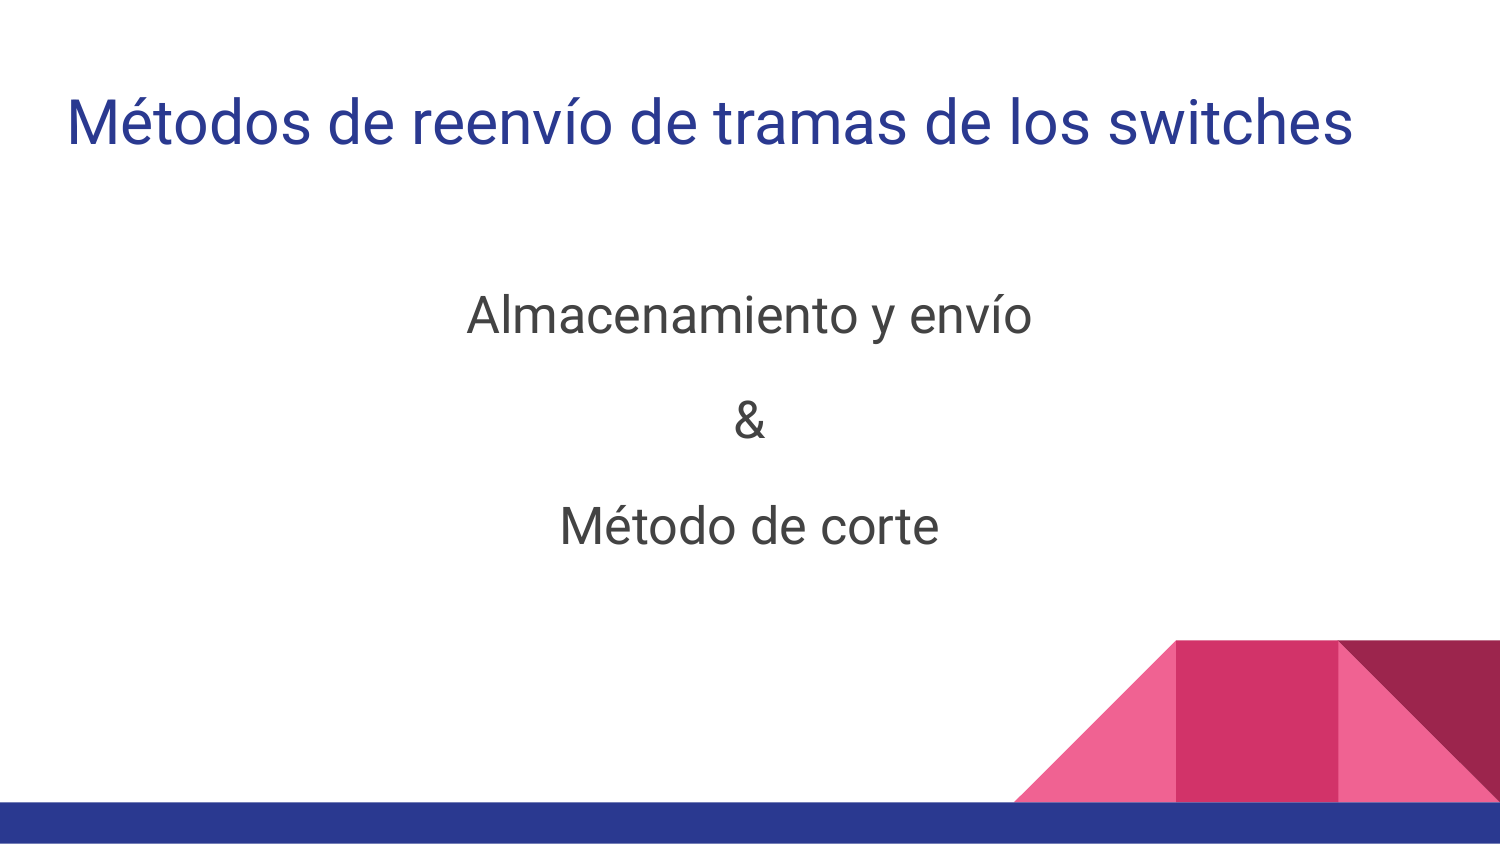

# Métodos de reenvío de tramas de los switches

Almacenamiento y envío
&
Método de corte